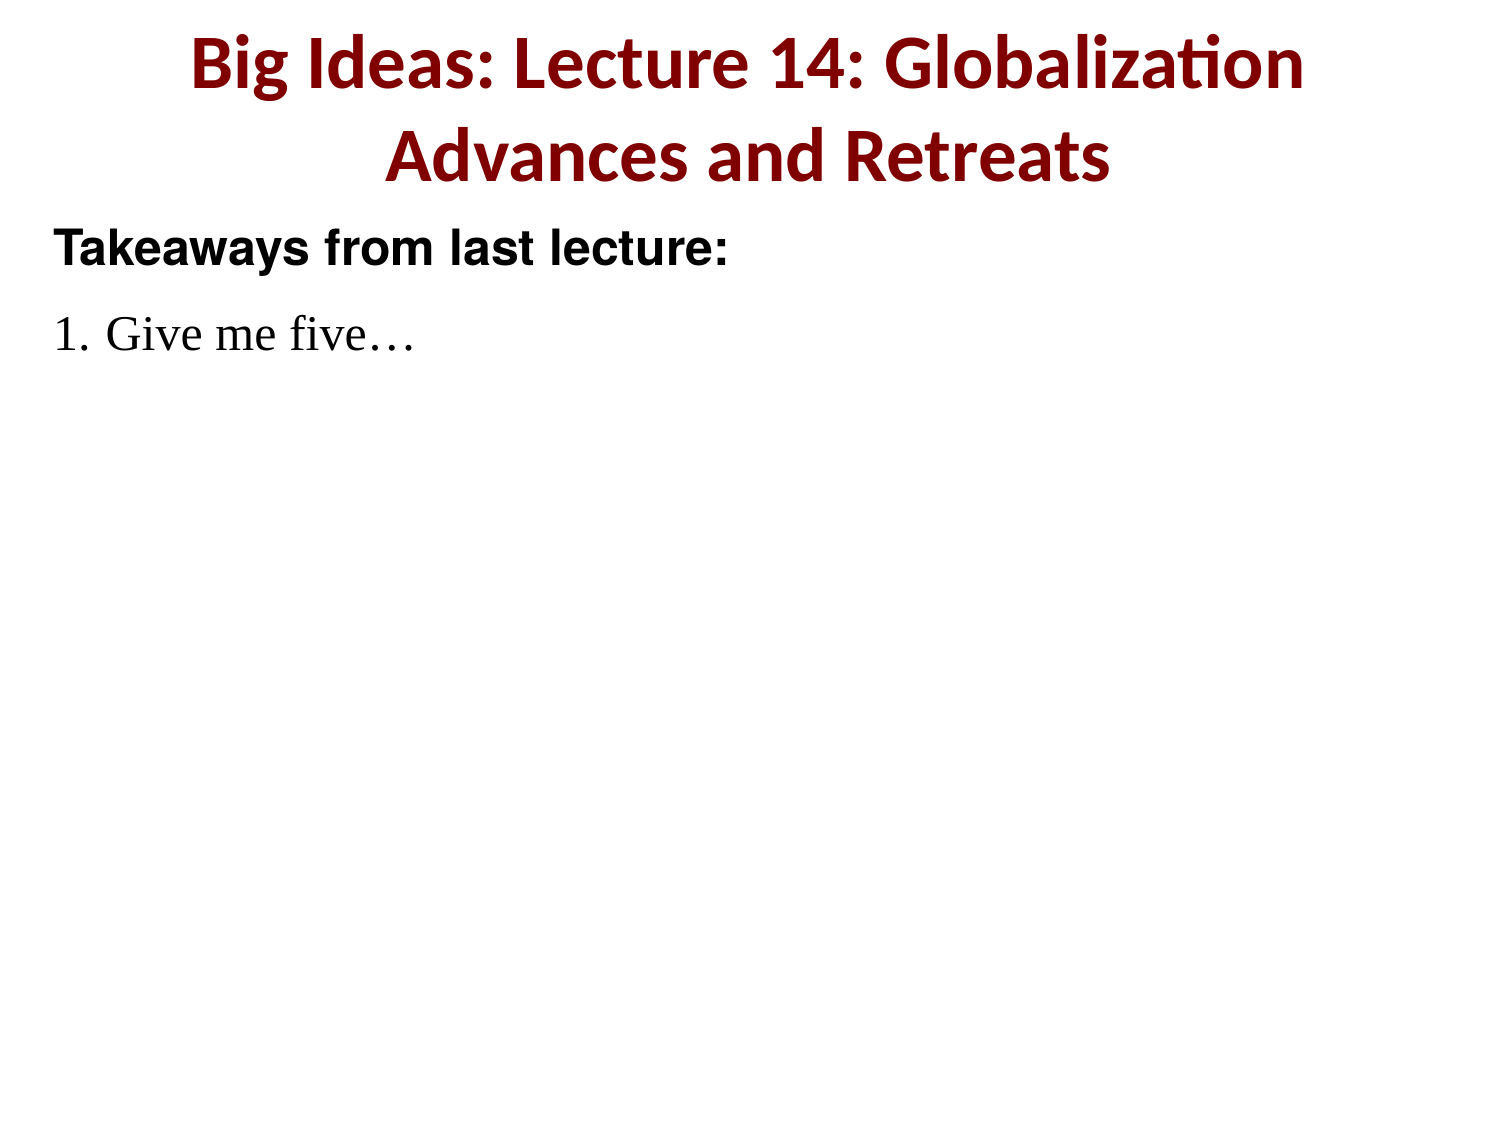

Big Ideas: Lecture 14: Globalization Advances and Retreats
Takeaways from last lecture:
Give me five…